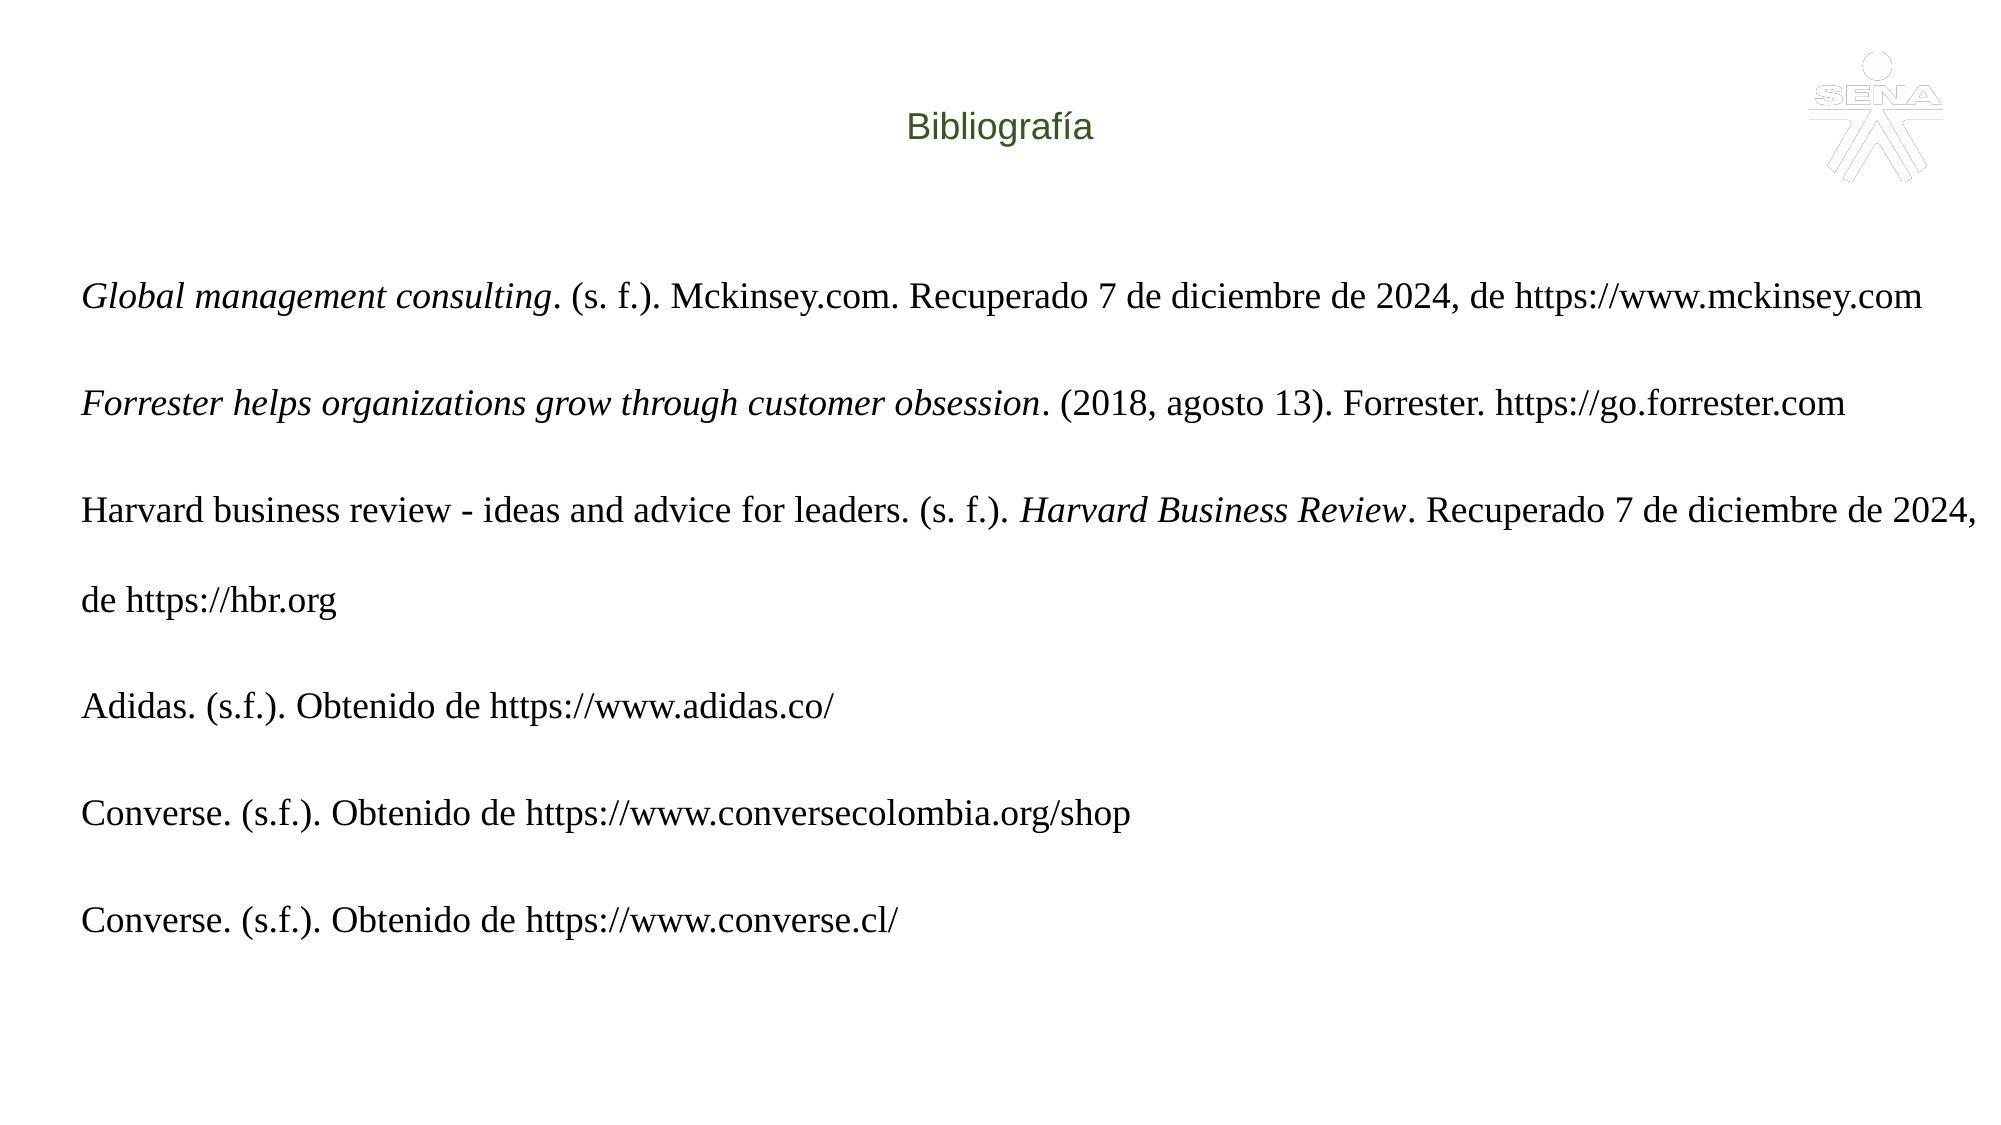

Bibliografía
Global management consulting. (s. f.). Mckinsey.com. Recuperado 7 de diciembre de 2024, de https://www.mckinsey.com
Forrester helps organizations grow through customer obsession. (2018, agosto 13). Forrester. https://go.forrester.com
Harvard business review - ideas and advice for leaders. (s. f.). Harvard Business Review. Recuperado 7 de diciembre de 2024, de https://hbr.org
Adidas. (s.f.). Obtenido de https://www.adidas.co/
Converse. (s.f.). Obtenido de https://www.conversecolombia.org/shop
Converse. (s.f.). Obtenido de https://www.converse.cl/
Nike. (s.f.). Obtenido de https://www.nike.com.co/